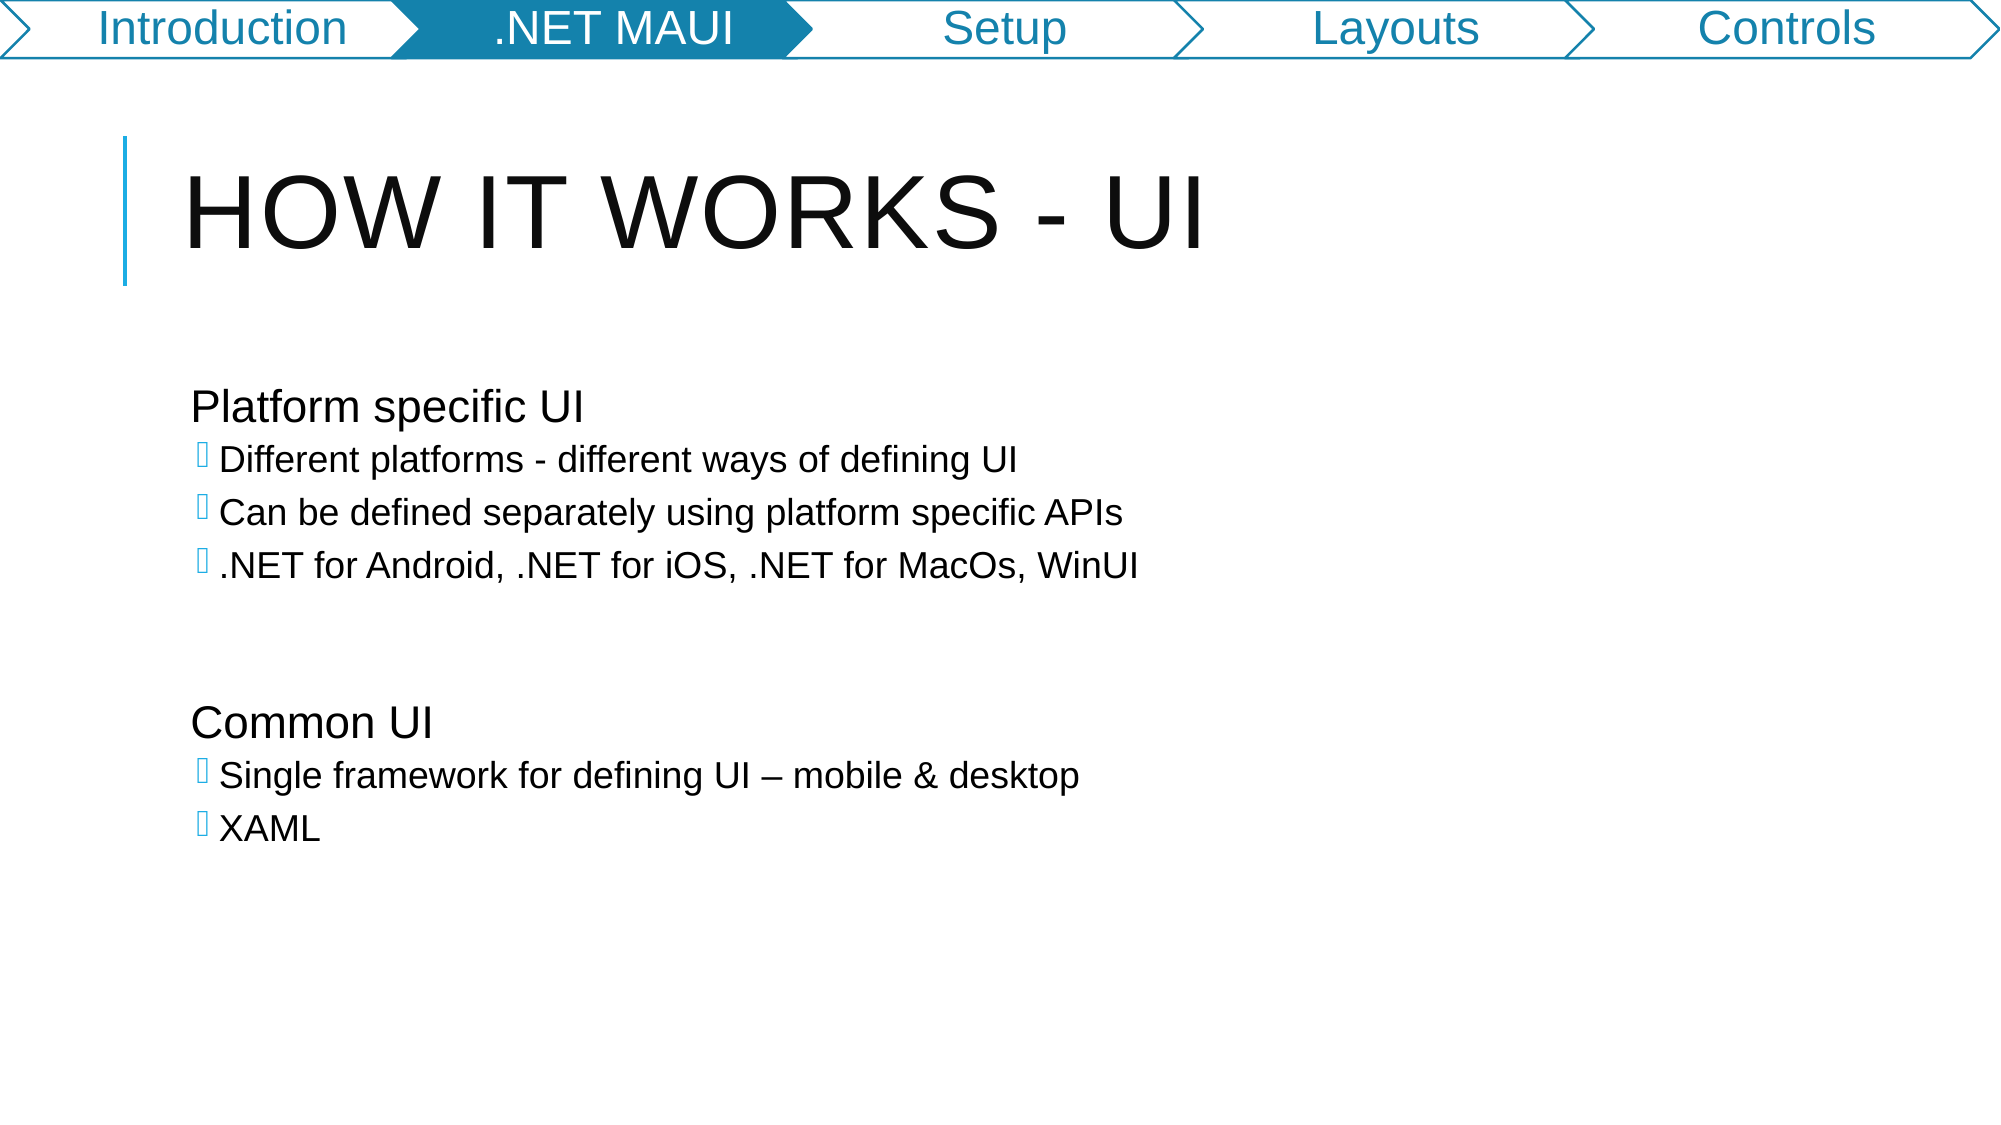

Introduction
.NET MAUI
Setup
Layouts
Controls
# How It Works - UI
Platform specific UI
Different platforms - different ways of defining UI
Can be defined separately using platform specific APIs
.NET for Android, .NET for iOS, .NET for MacOs, WinUI

Common UI
Single framework for defining UI – mobile & desktop
XAML